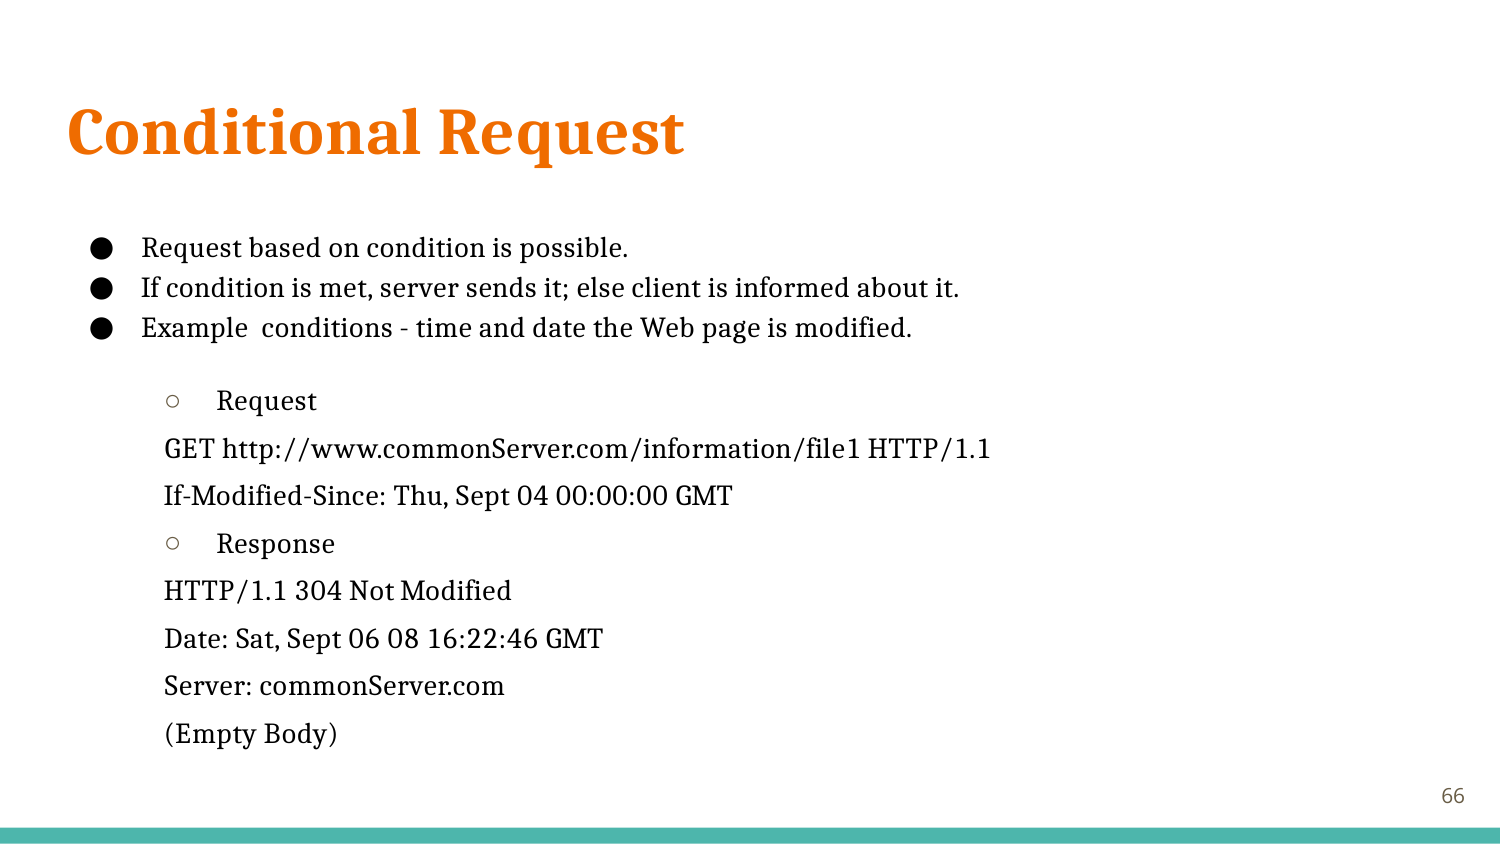

# Conditional Request
Request based on condition is possible.
If condition is met, server sends it; else client is informed about it.
Example  conditions - time and date the Web page is modified.
Request
GET http://www.commonServer.com/information/file1 HTTP/1.1
If-Modified-Since: Thu, Sept 04 00:00:00 GMT
Response
HTTP/1.1 304 Not Modified
Date: Sat, Sept 06 08 16:22:46 GMT
Server: commonServer.com
(Empty Body)

66